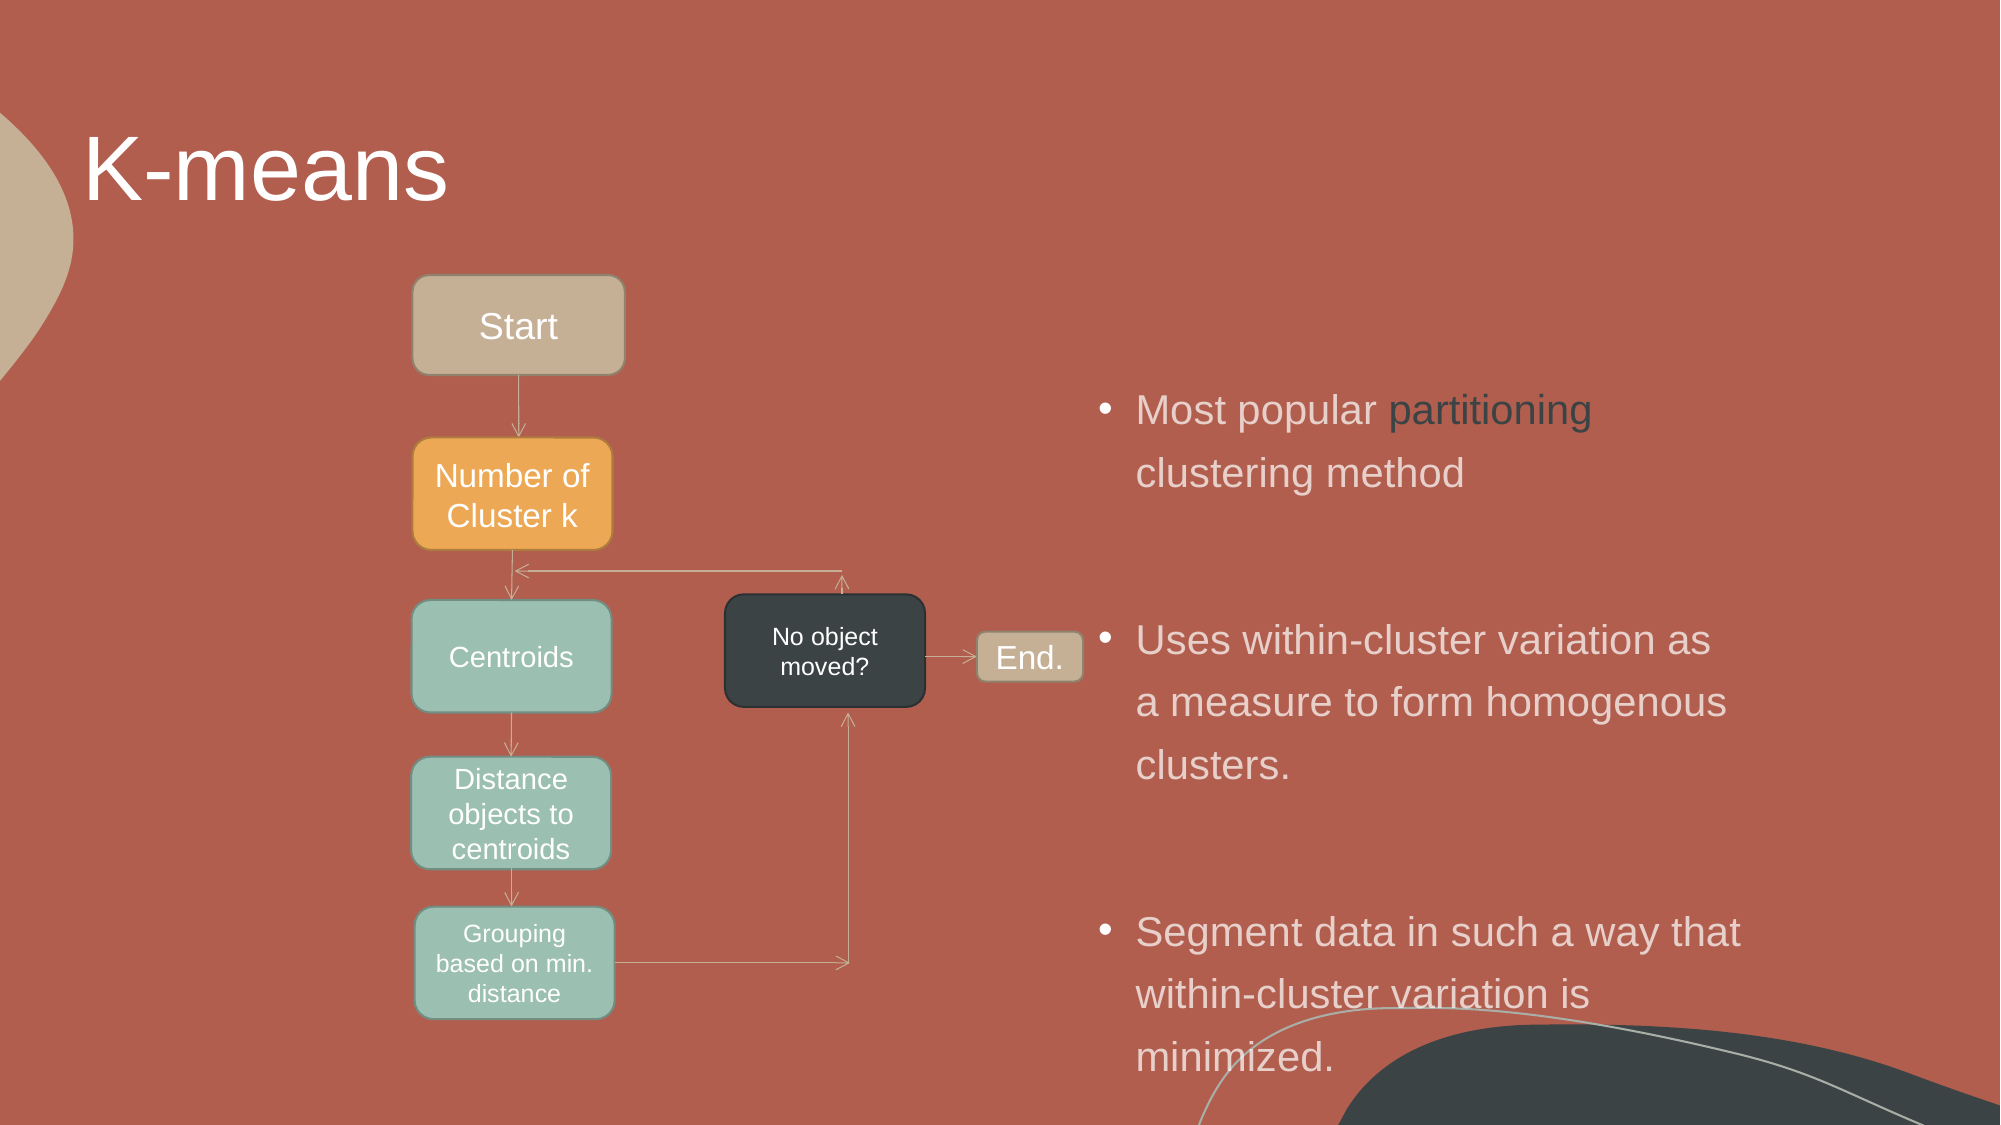

# K-means
Start
Most popular partitioning clustering method

Uses within-cluster variation as a measure to form homogenous clusters.

Segment data in such a way that within-cluster variation is minimized.
Number of Cluster k
No object moved?
Centroids
End.
Distance objects to centroids
Grouping based on min. distance